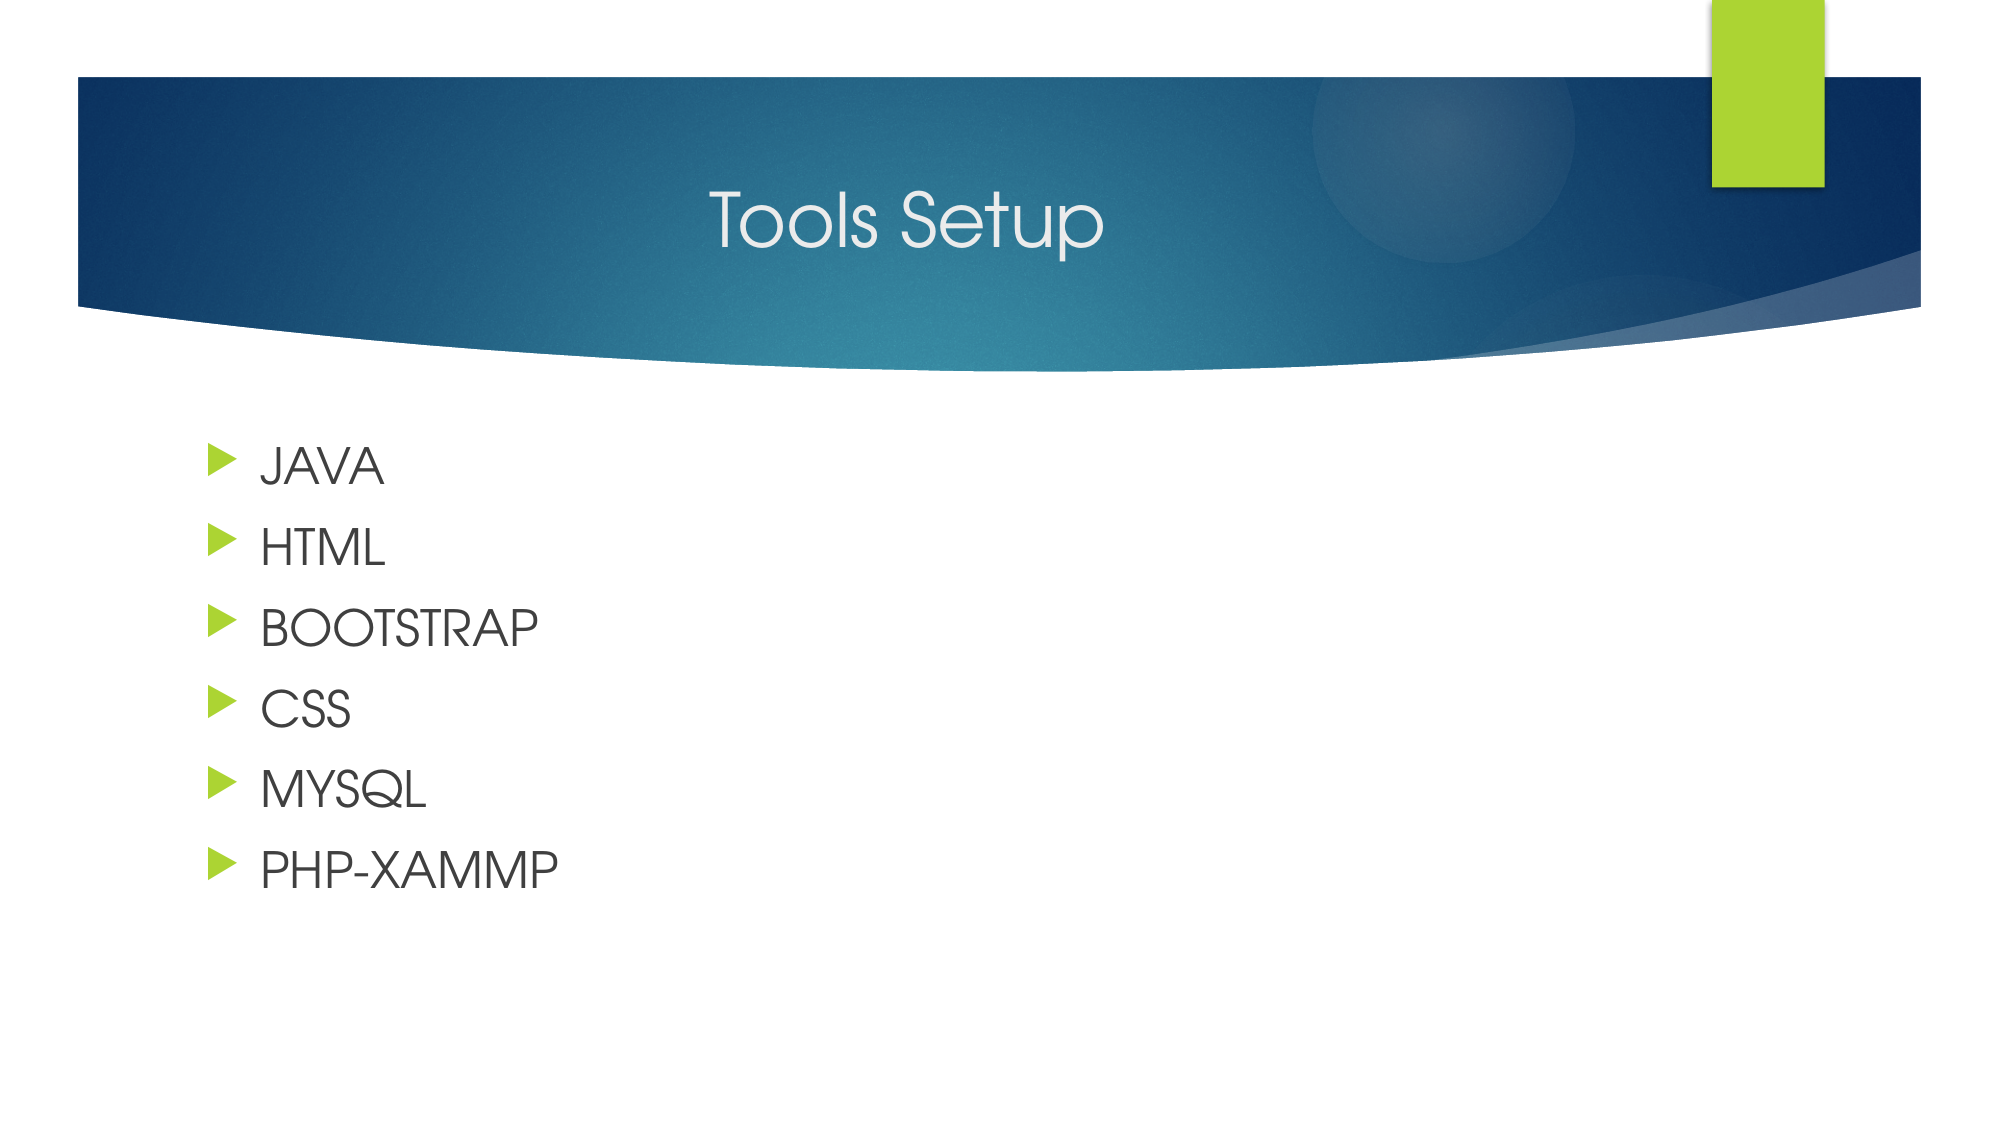

# Tools Setup
JAVA
HTML
BOOTSTRAP
CSS
MYSQL
PHP-XAMMP